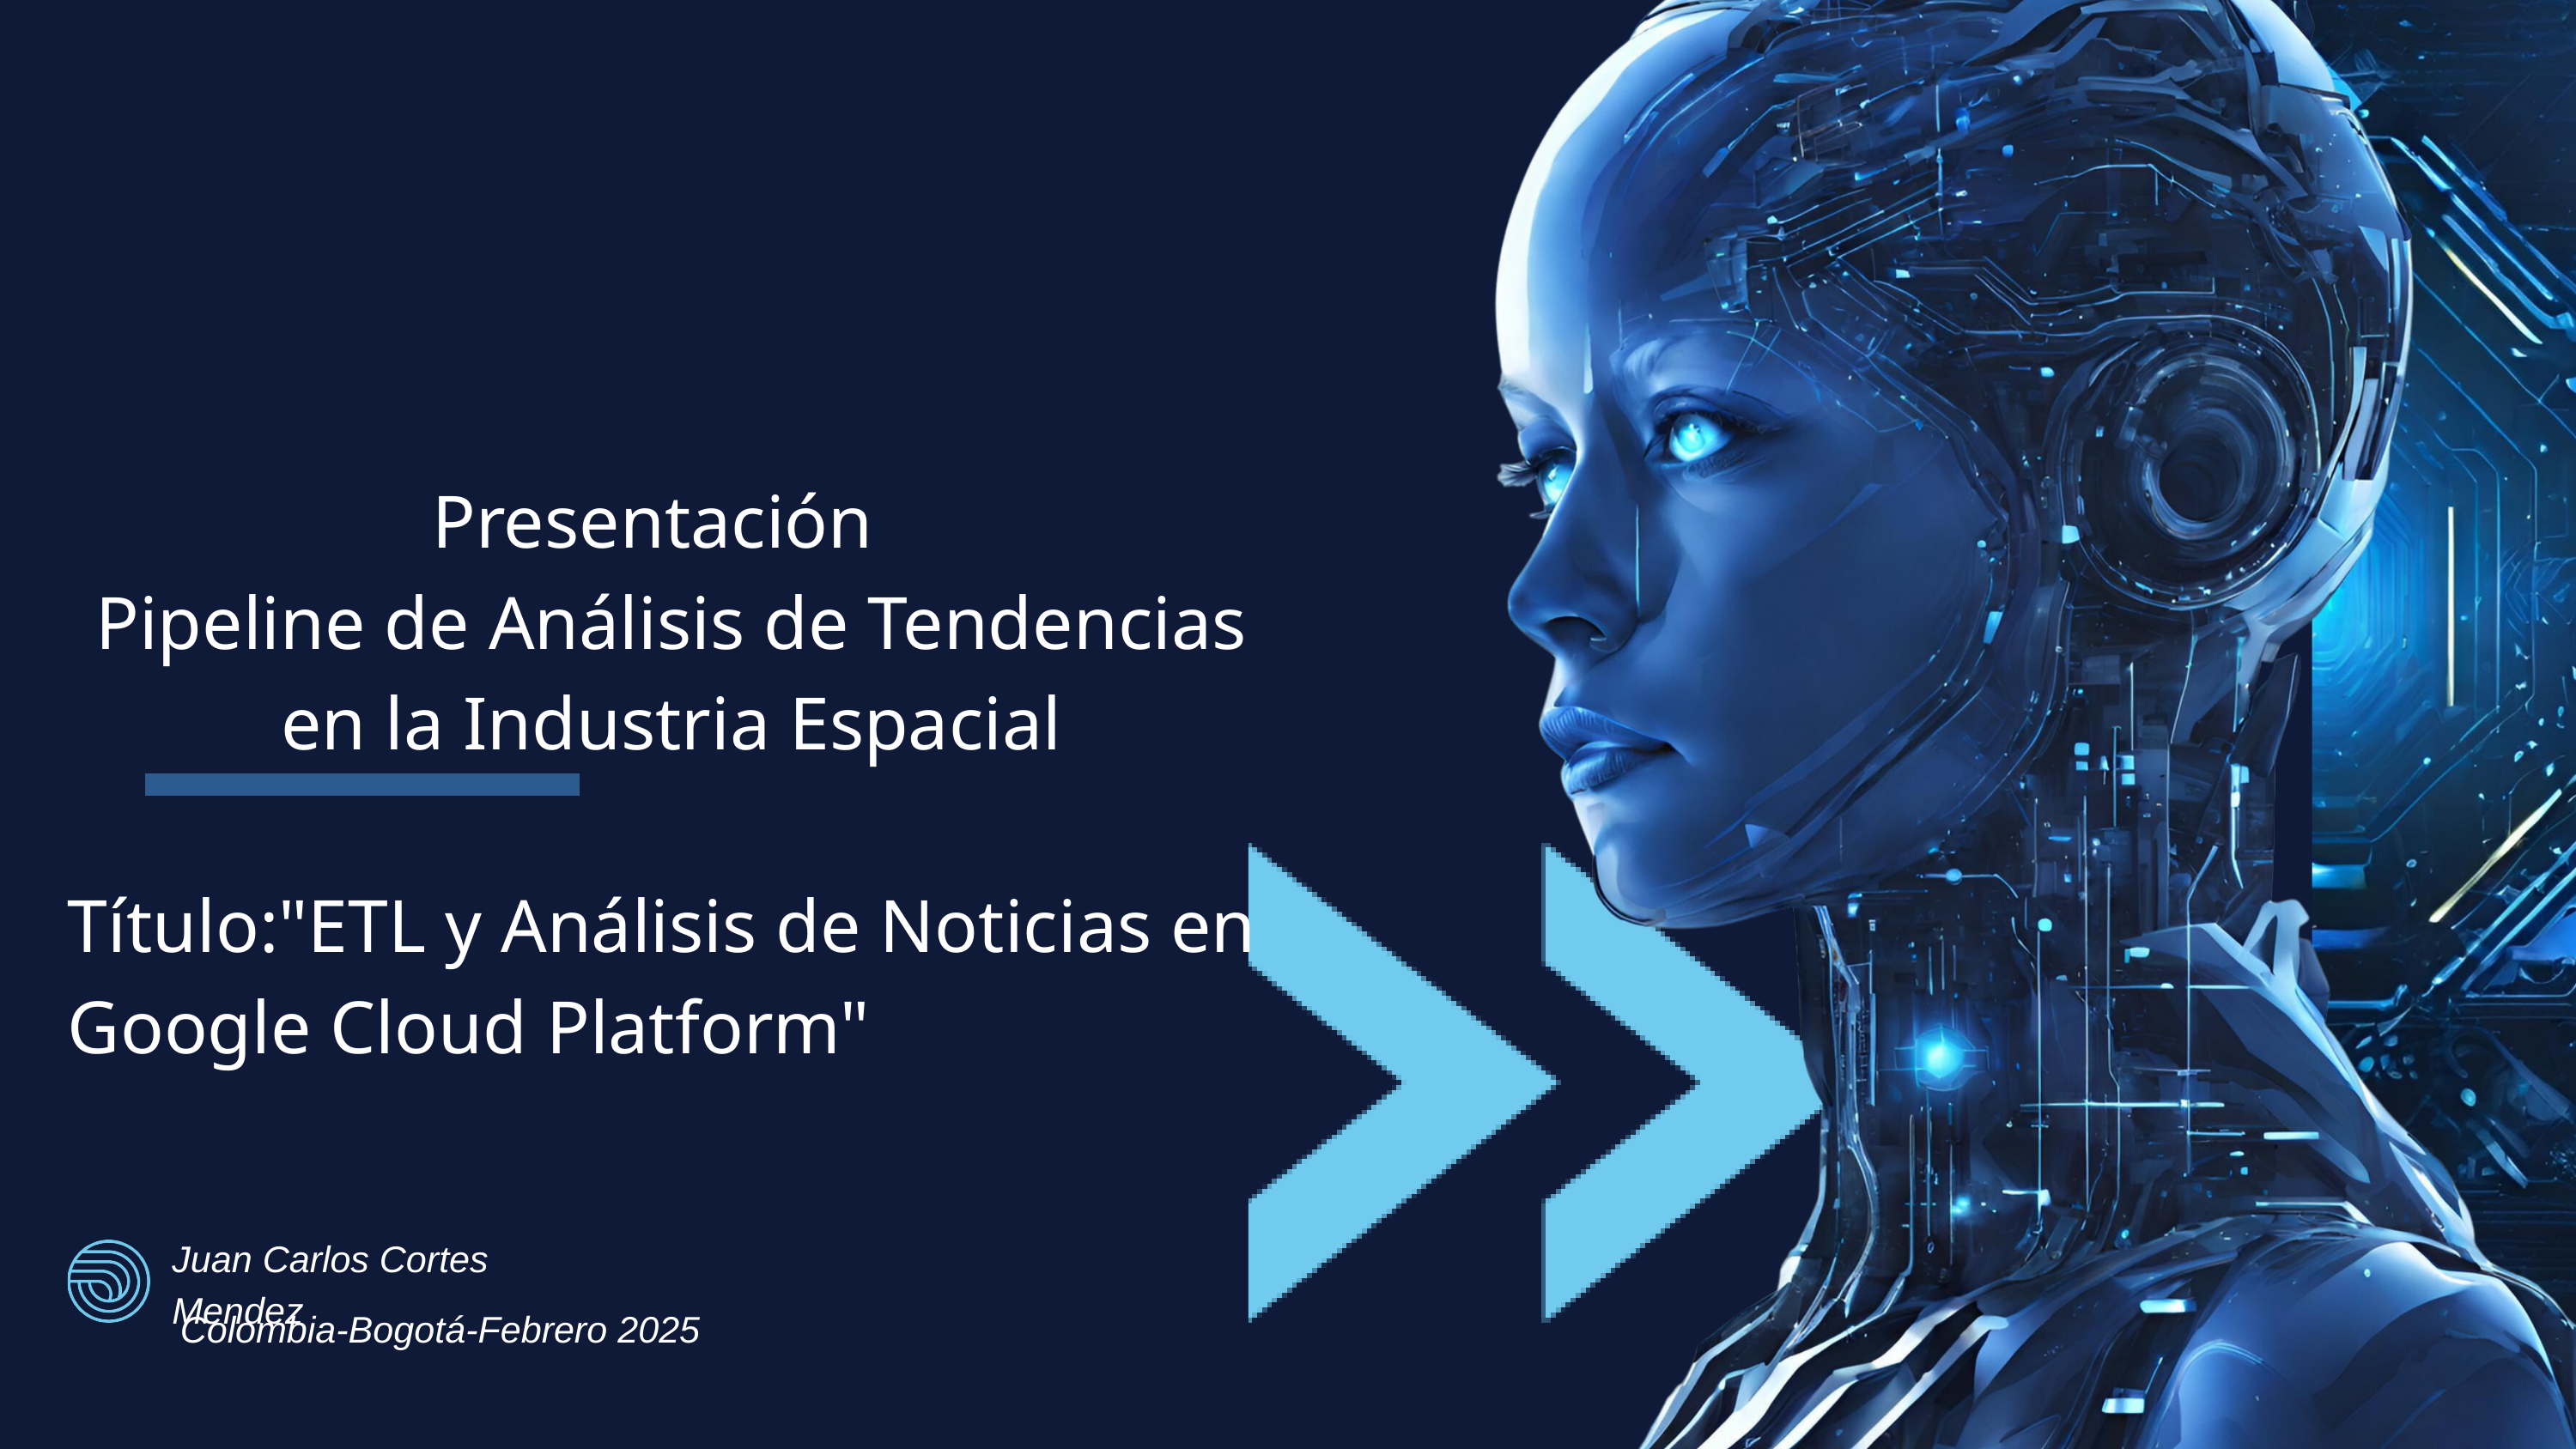

Presentación
Pipeline de Análisis de Tendencias en la Industria Espacial

Título:"ETL y Análisis de Noticias en Google Cloud Platform"

Juan Carlos Cortes Mendez

Colombia-Bogotá-Febrero 2025